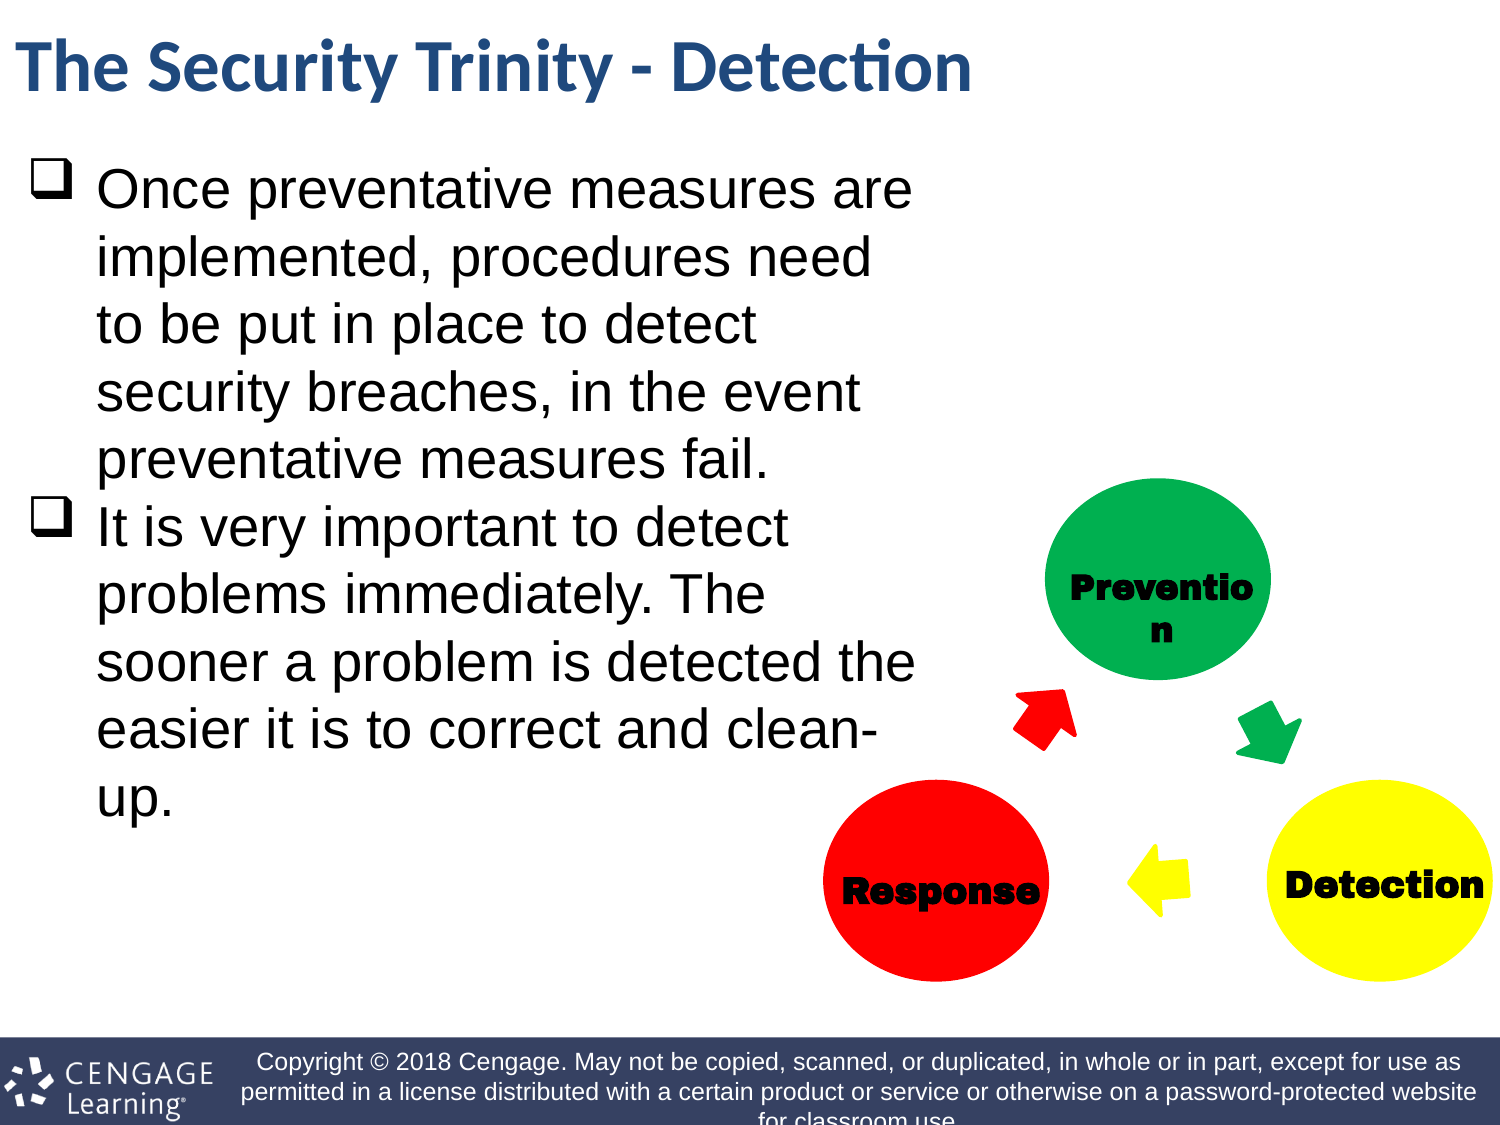

The Security Trinity - Detection
Once preventative measures are implemented, procedures need to be put in place to detect security breaches, in the event preventative measures fail.
It is very important to detect problems immediately. The sooner a problem is detected the easier it is to correct and clean-up.

Prevention

Detection
Response